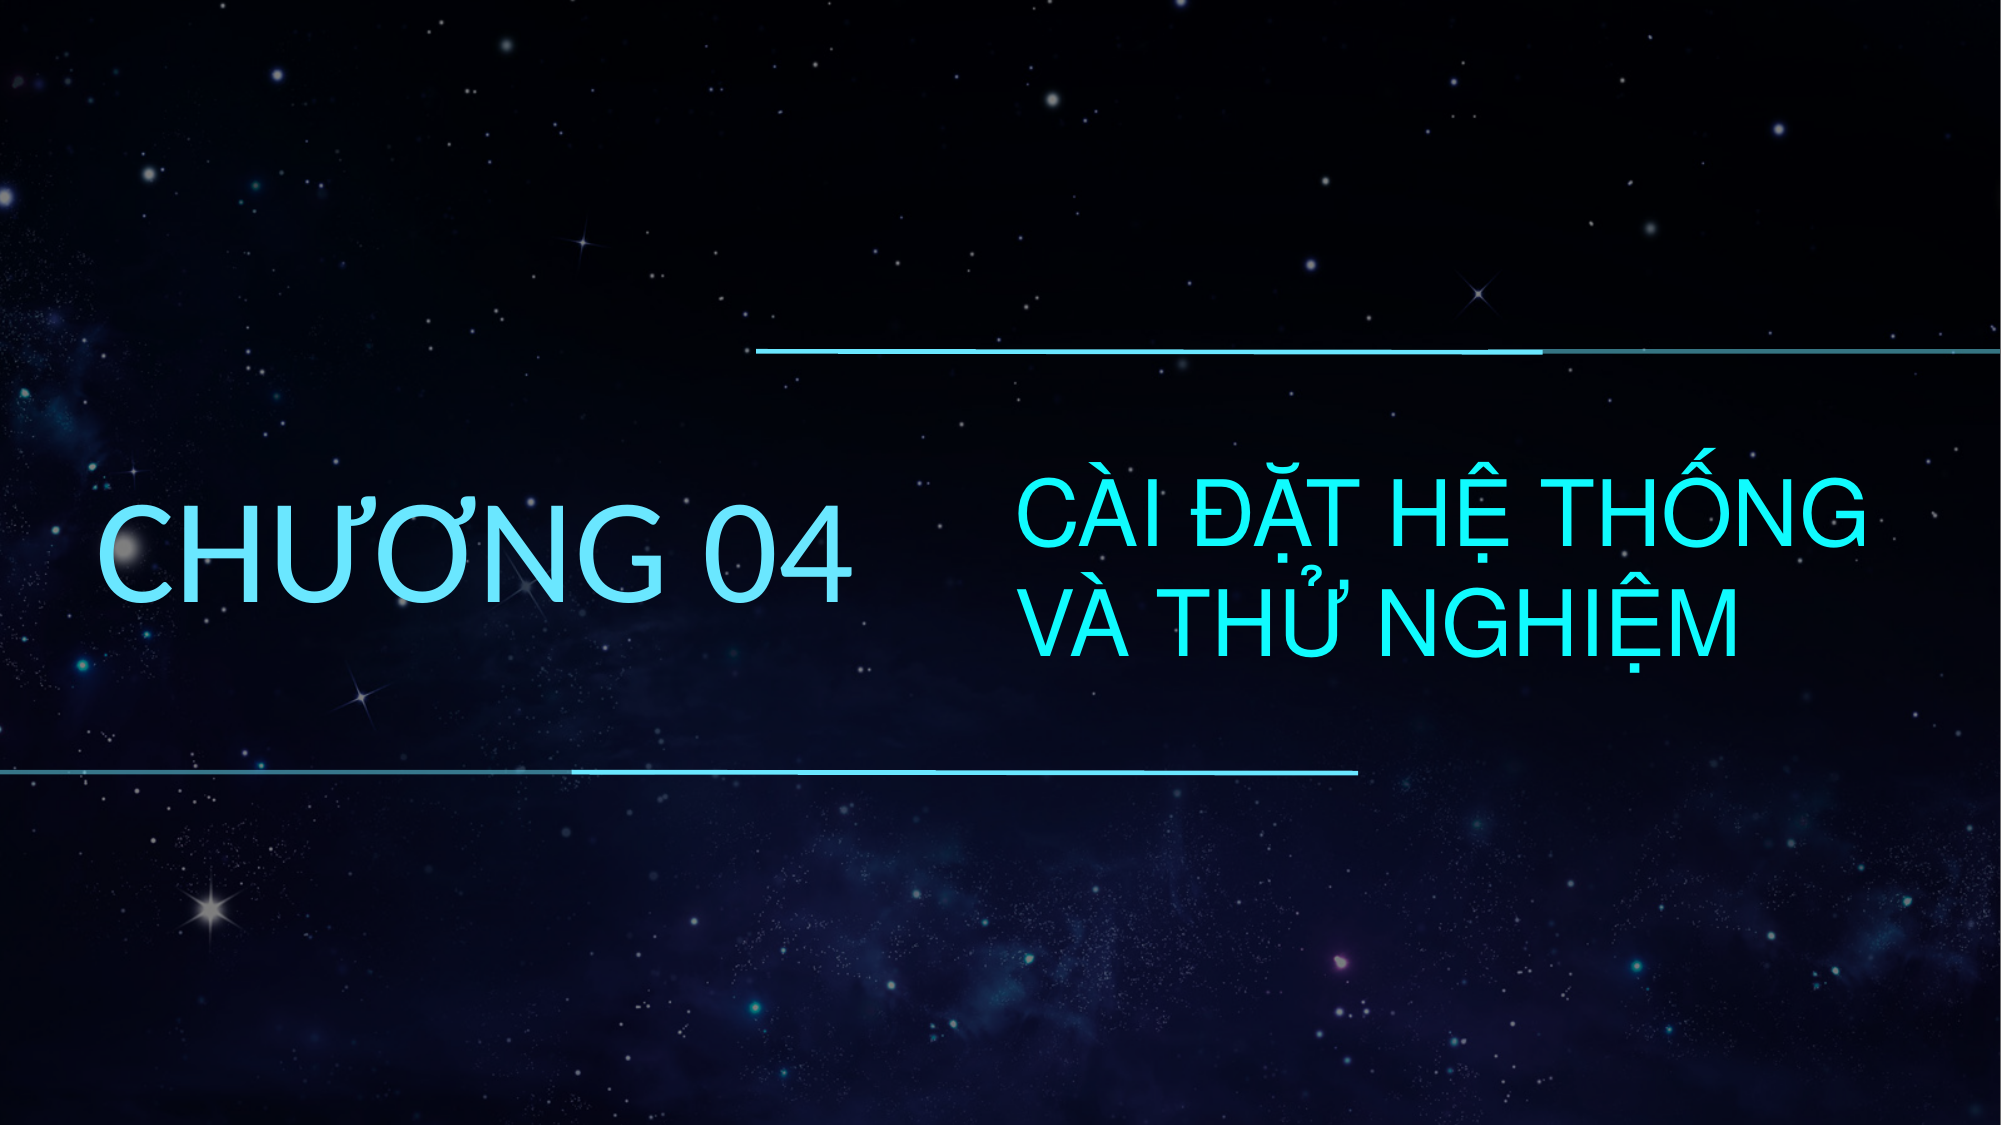

CHƯƠNG 04
CÀI ĐẶT HỆ THỐNG VÀ THỬ NGHIỆM